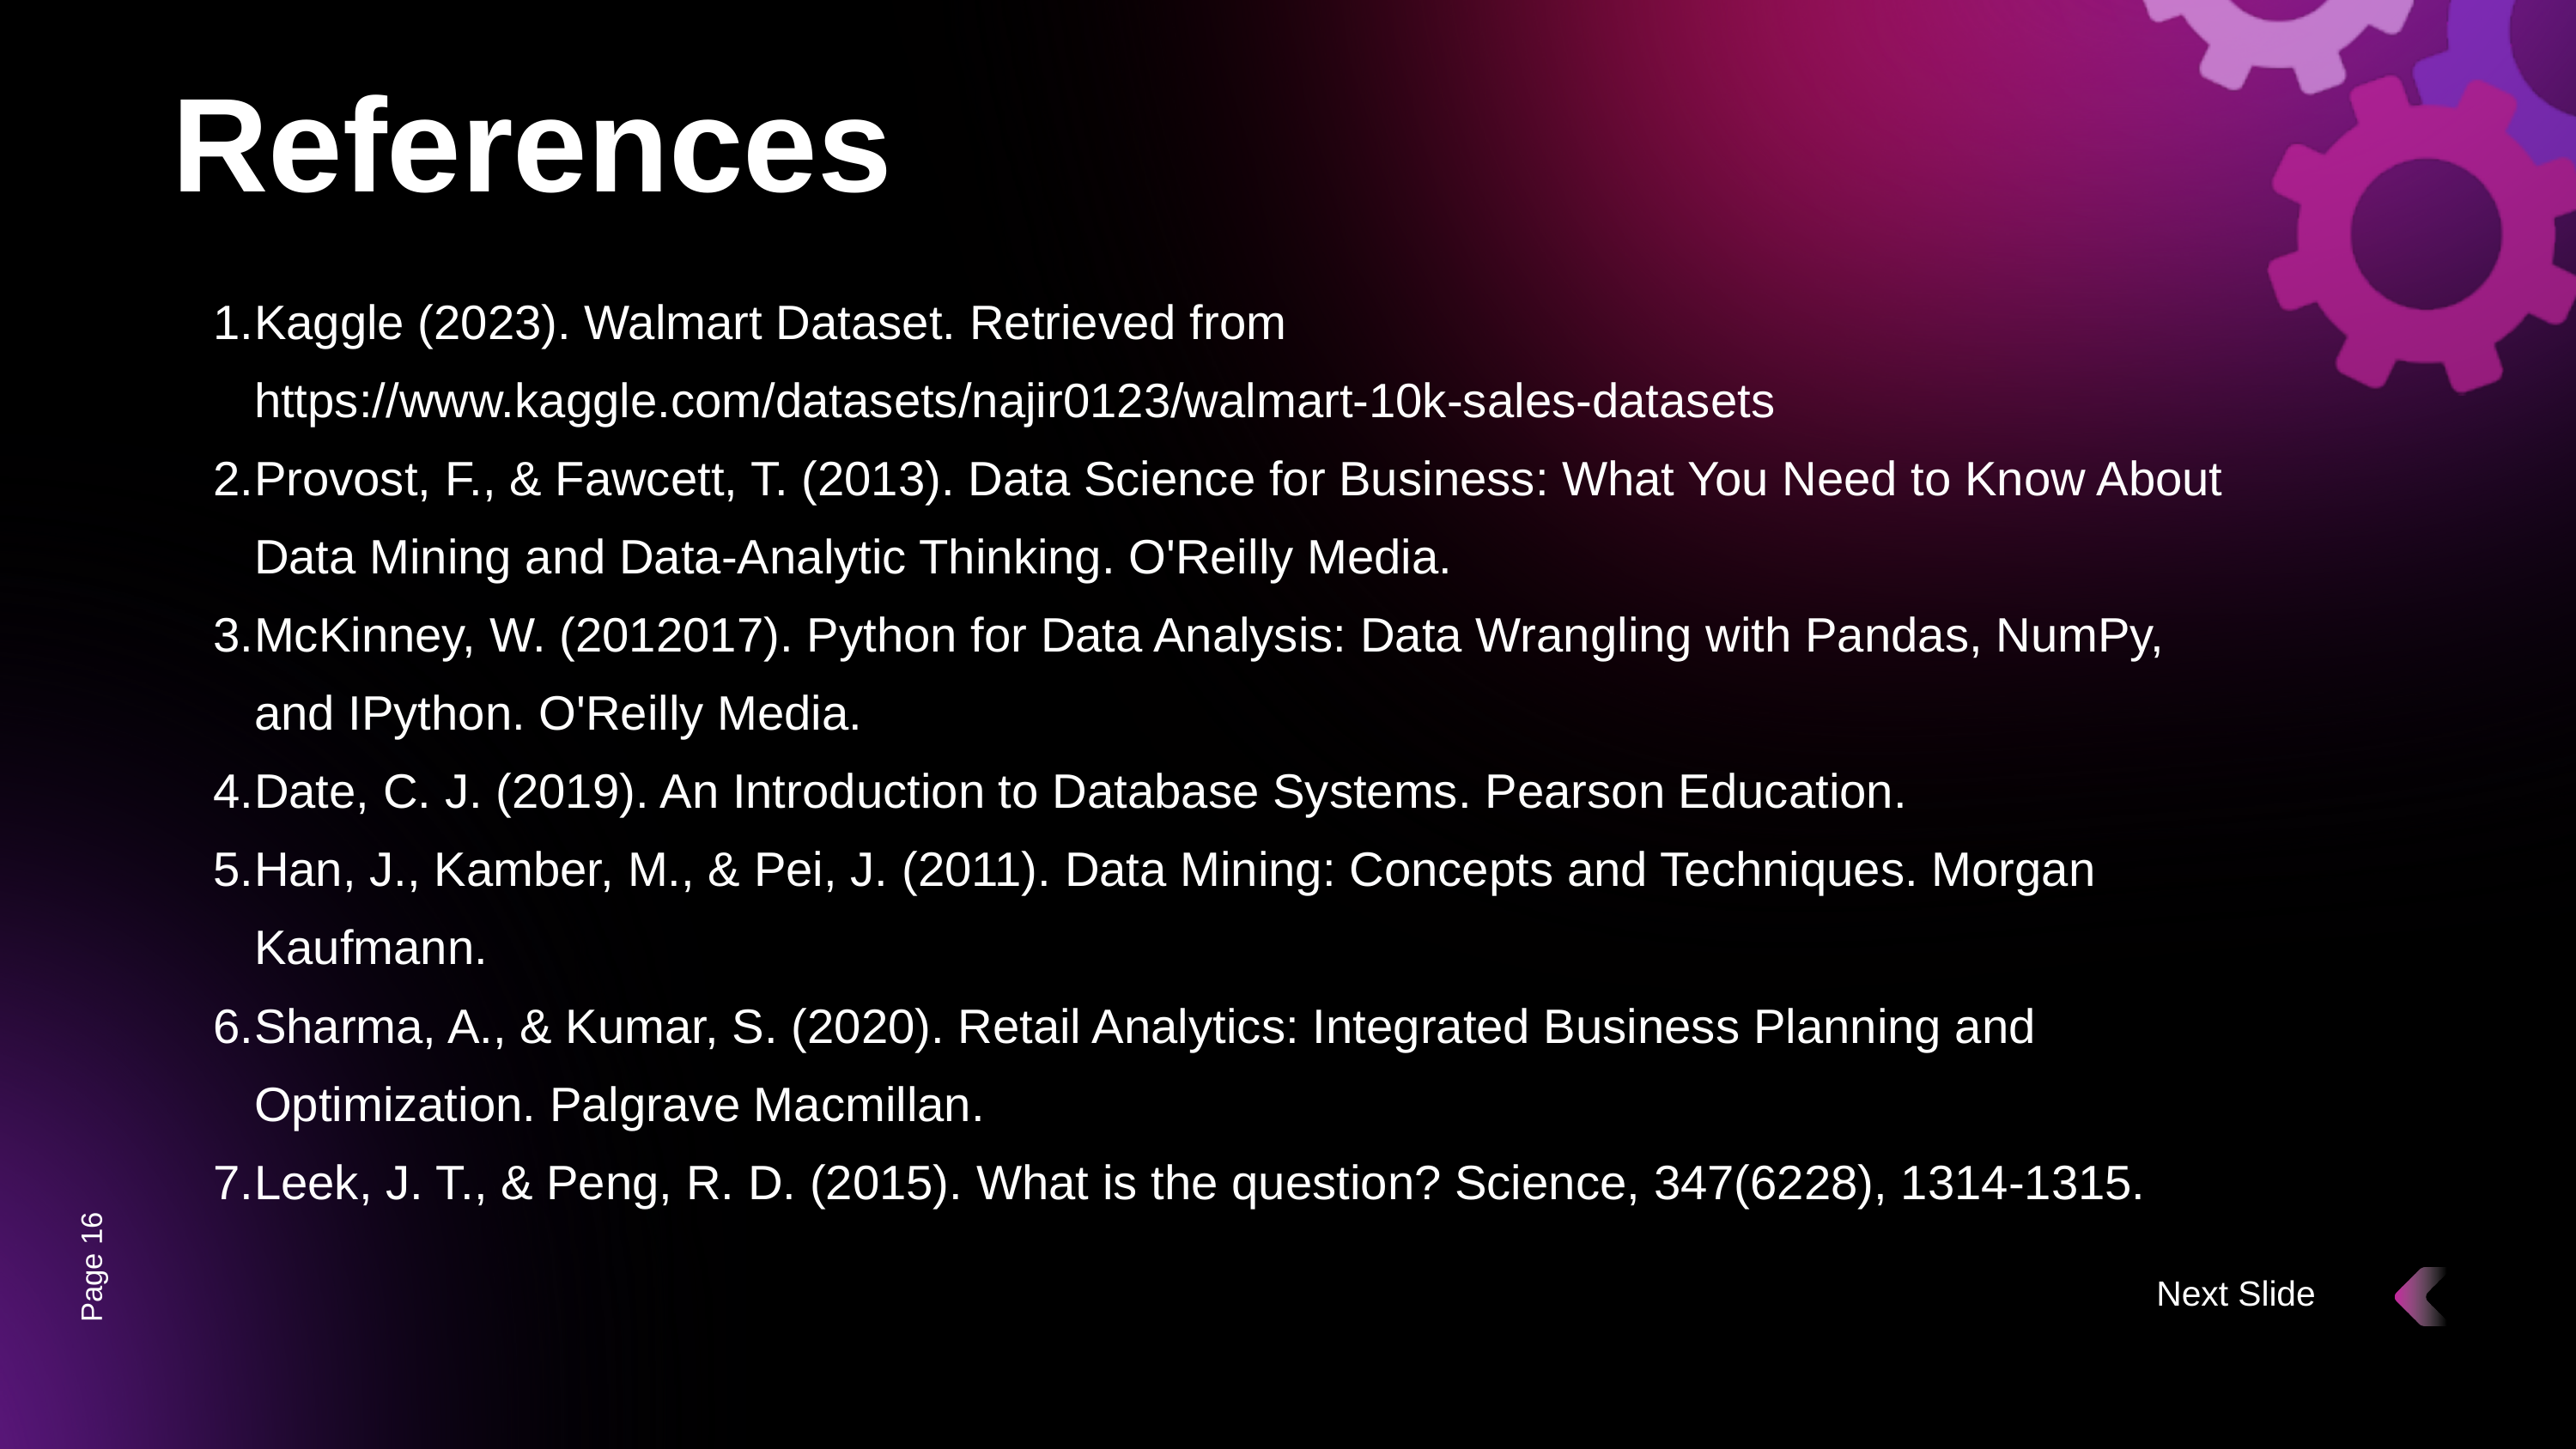

References
Kaggle (2023). Walmart Dataset. Retrieved from https://www.kaggle.com/datasets/najir0123/walmart-10k-sales-datasets
Provost, F., & Fawcett, T. (2013). Data Science for Business: What You Need to Know About Data Mining and Data-Analytic Thinking. O'Reilly Media.
McKinney, W. (2012017). Python for Data Analysis: Data Wrangling with Pandas, NumPy, and IPython. O'Reilly Media.
Date, C. J. (2019). An Introduction to Database Systems. Pearson Education.
Han, J., Kamber, M., & Pei, J. (2011). Data Mining: Concepts and Techniques. Morgan Kaufmann.
Sharma, A., & Kumar, S. (2020). Retail Analytics: Integrated Business Planning and Optimization. Palgrave Macmillan.
Leek, J. T., & Peng, R. D. (2015). What is the question? Science, 347(6228), 1314-1315.

Page 16

Next Slide